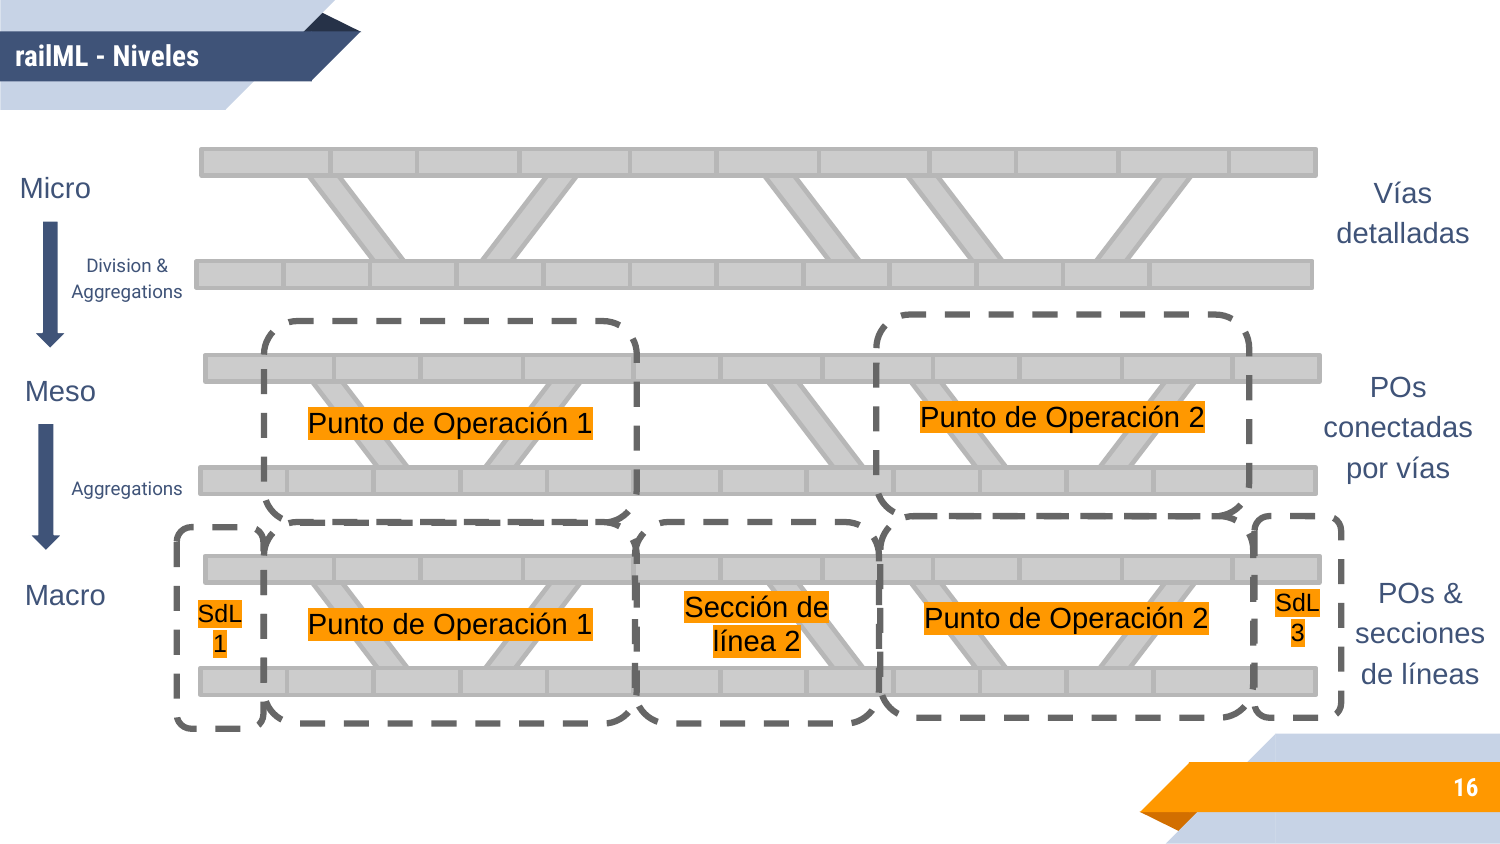

railML - Niveles
Micro

Vías detalladas

Division & Aggregations

Punto de Operación 2
Punto de Operación 1
POs conectadas por vías
Meso

Aggregations

Punto de Operación 2
SdL3
Punto de Operación 1
Sección de línea 2
SdL1
POs & secciones de líneas
Macro

16